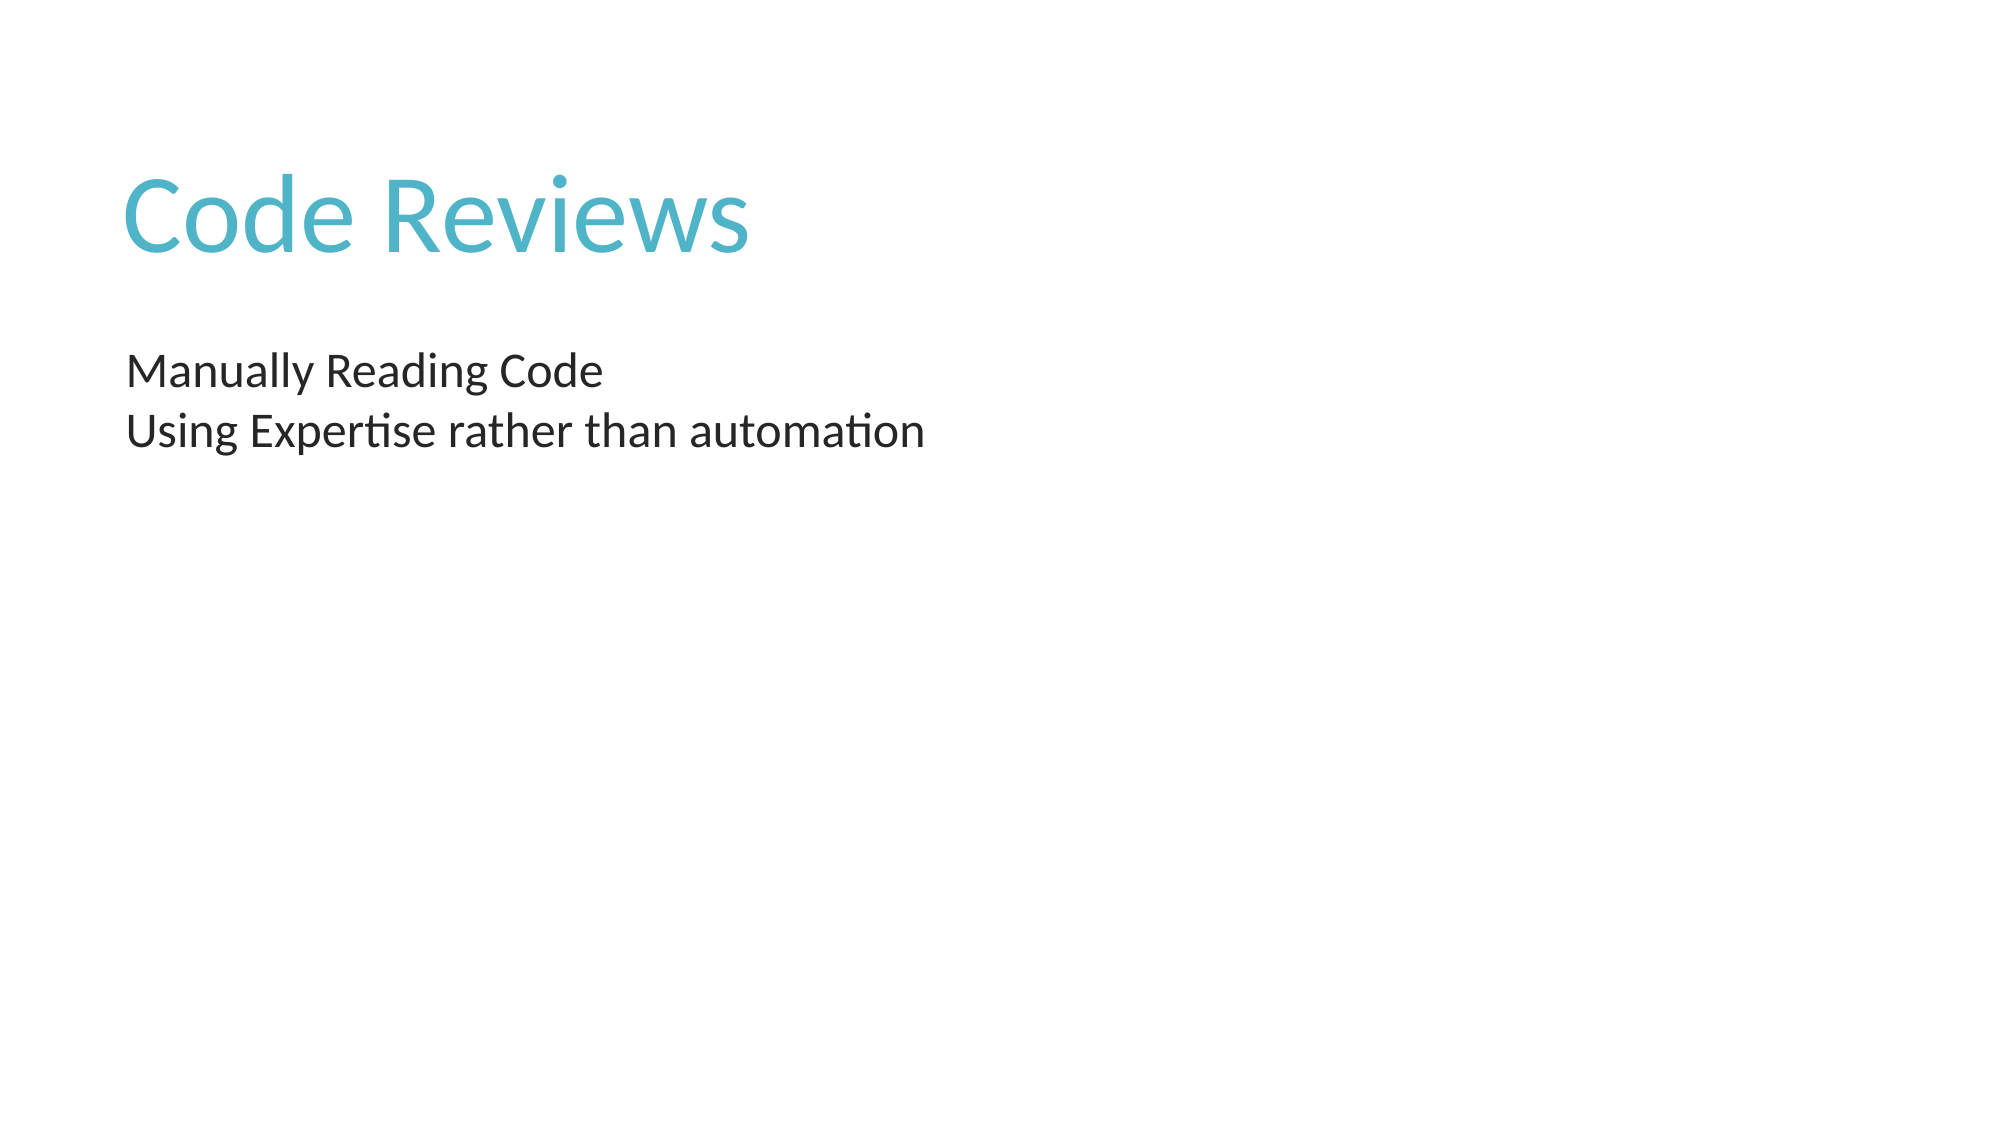

Code Reviews
Manually Reading Code
Using Expertise rather than automation